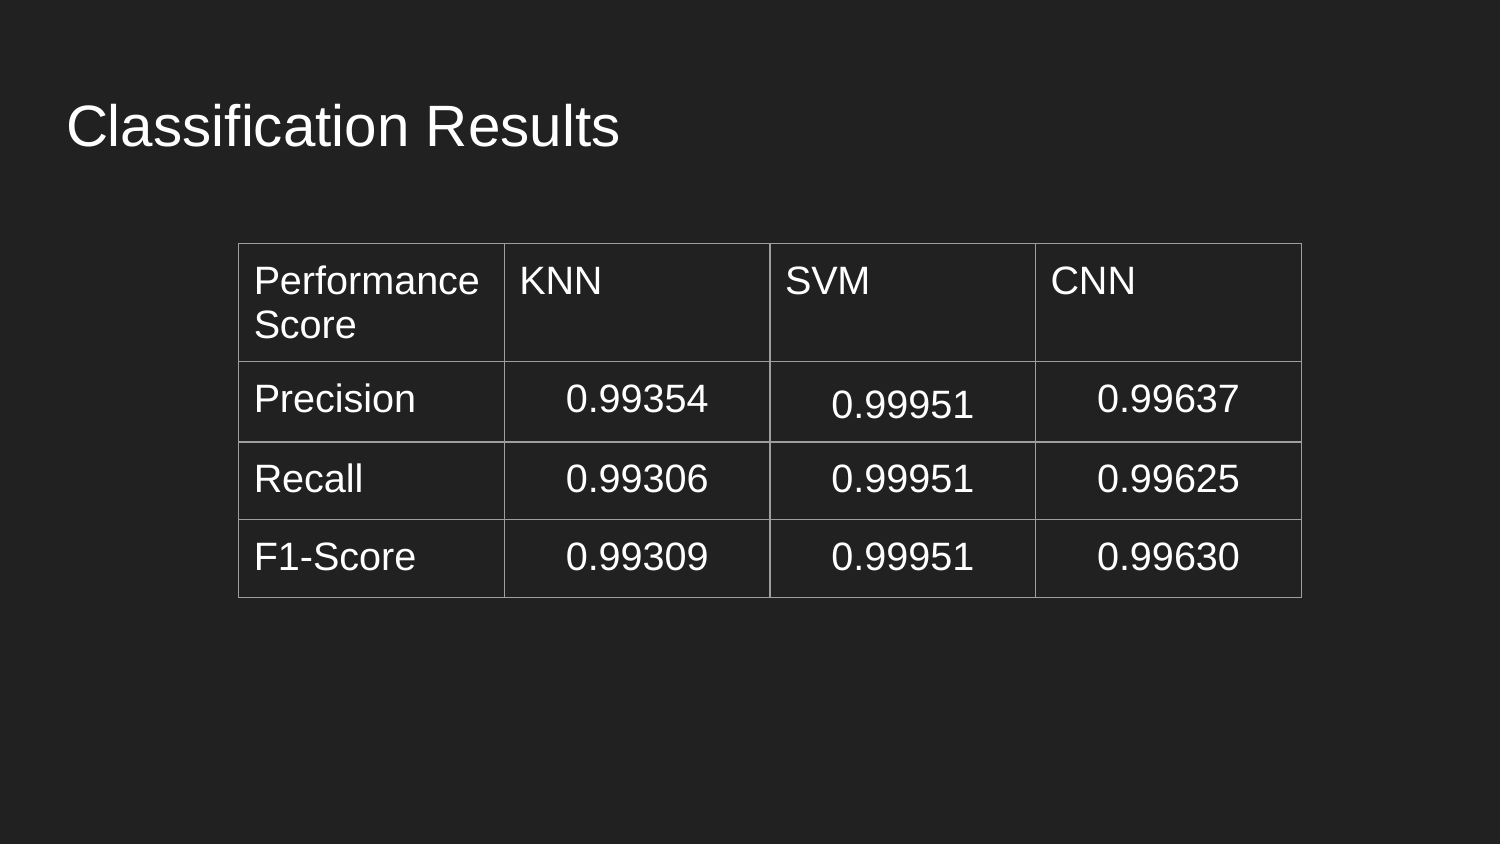

# Classification Results
| Performance Score | KNN | SVM | CNN |
| --- | --- | --- | --- |
| Precision | 0.99354 | 0.99951 | 0.99637 |
| Recall | 0.99306 | 0.99951 | 0.99625 |
| F1-Score | 0.99309 | 0.99951 | 0.99630 |